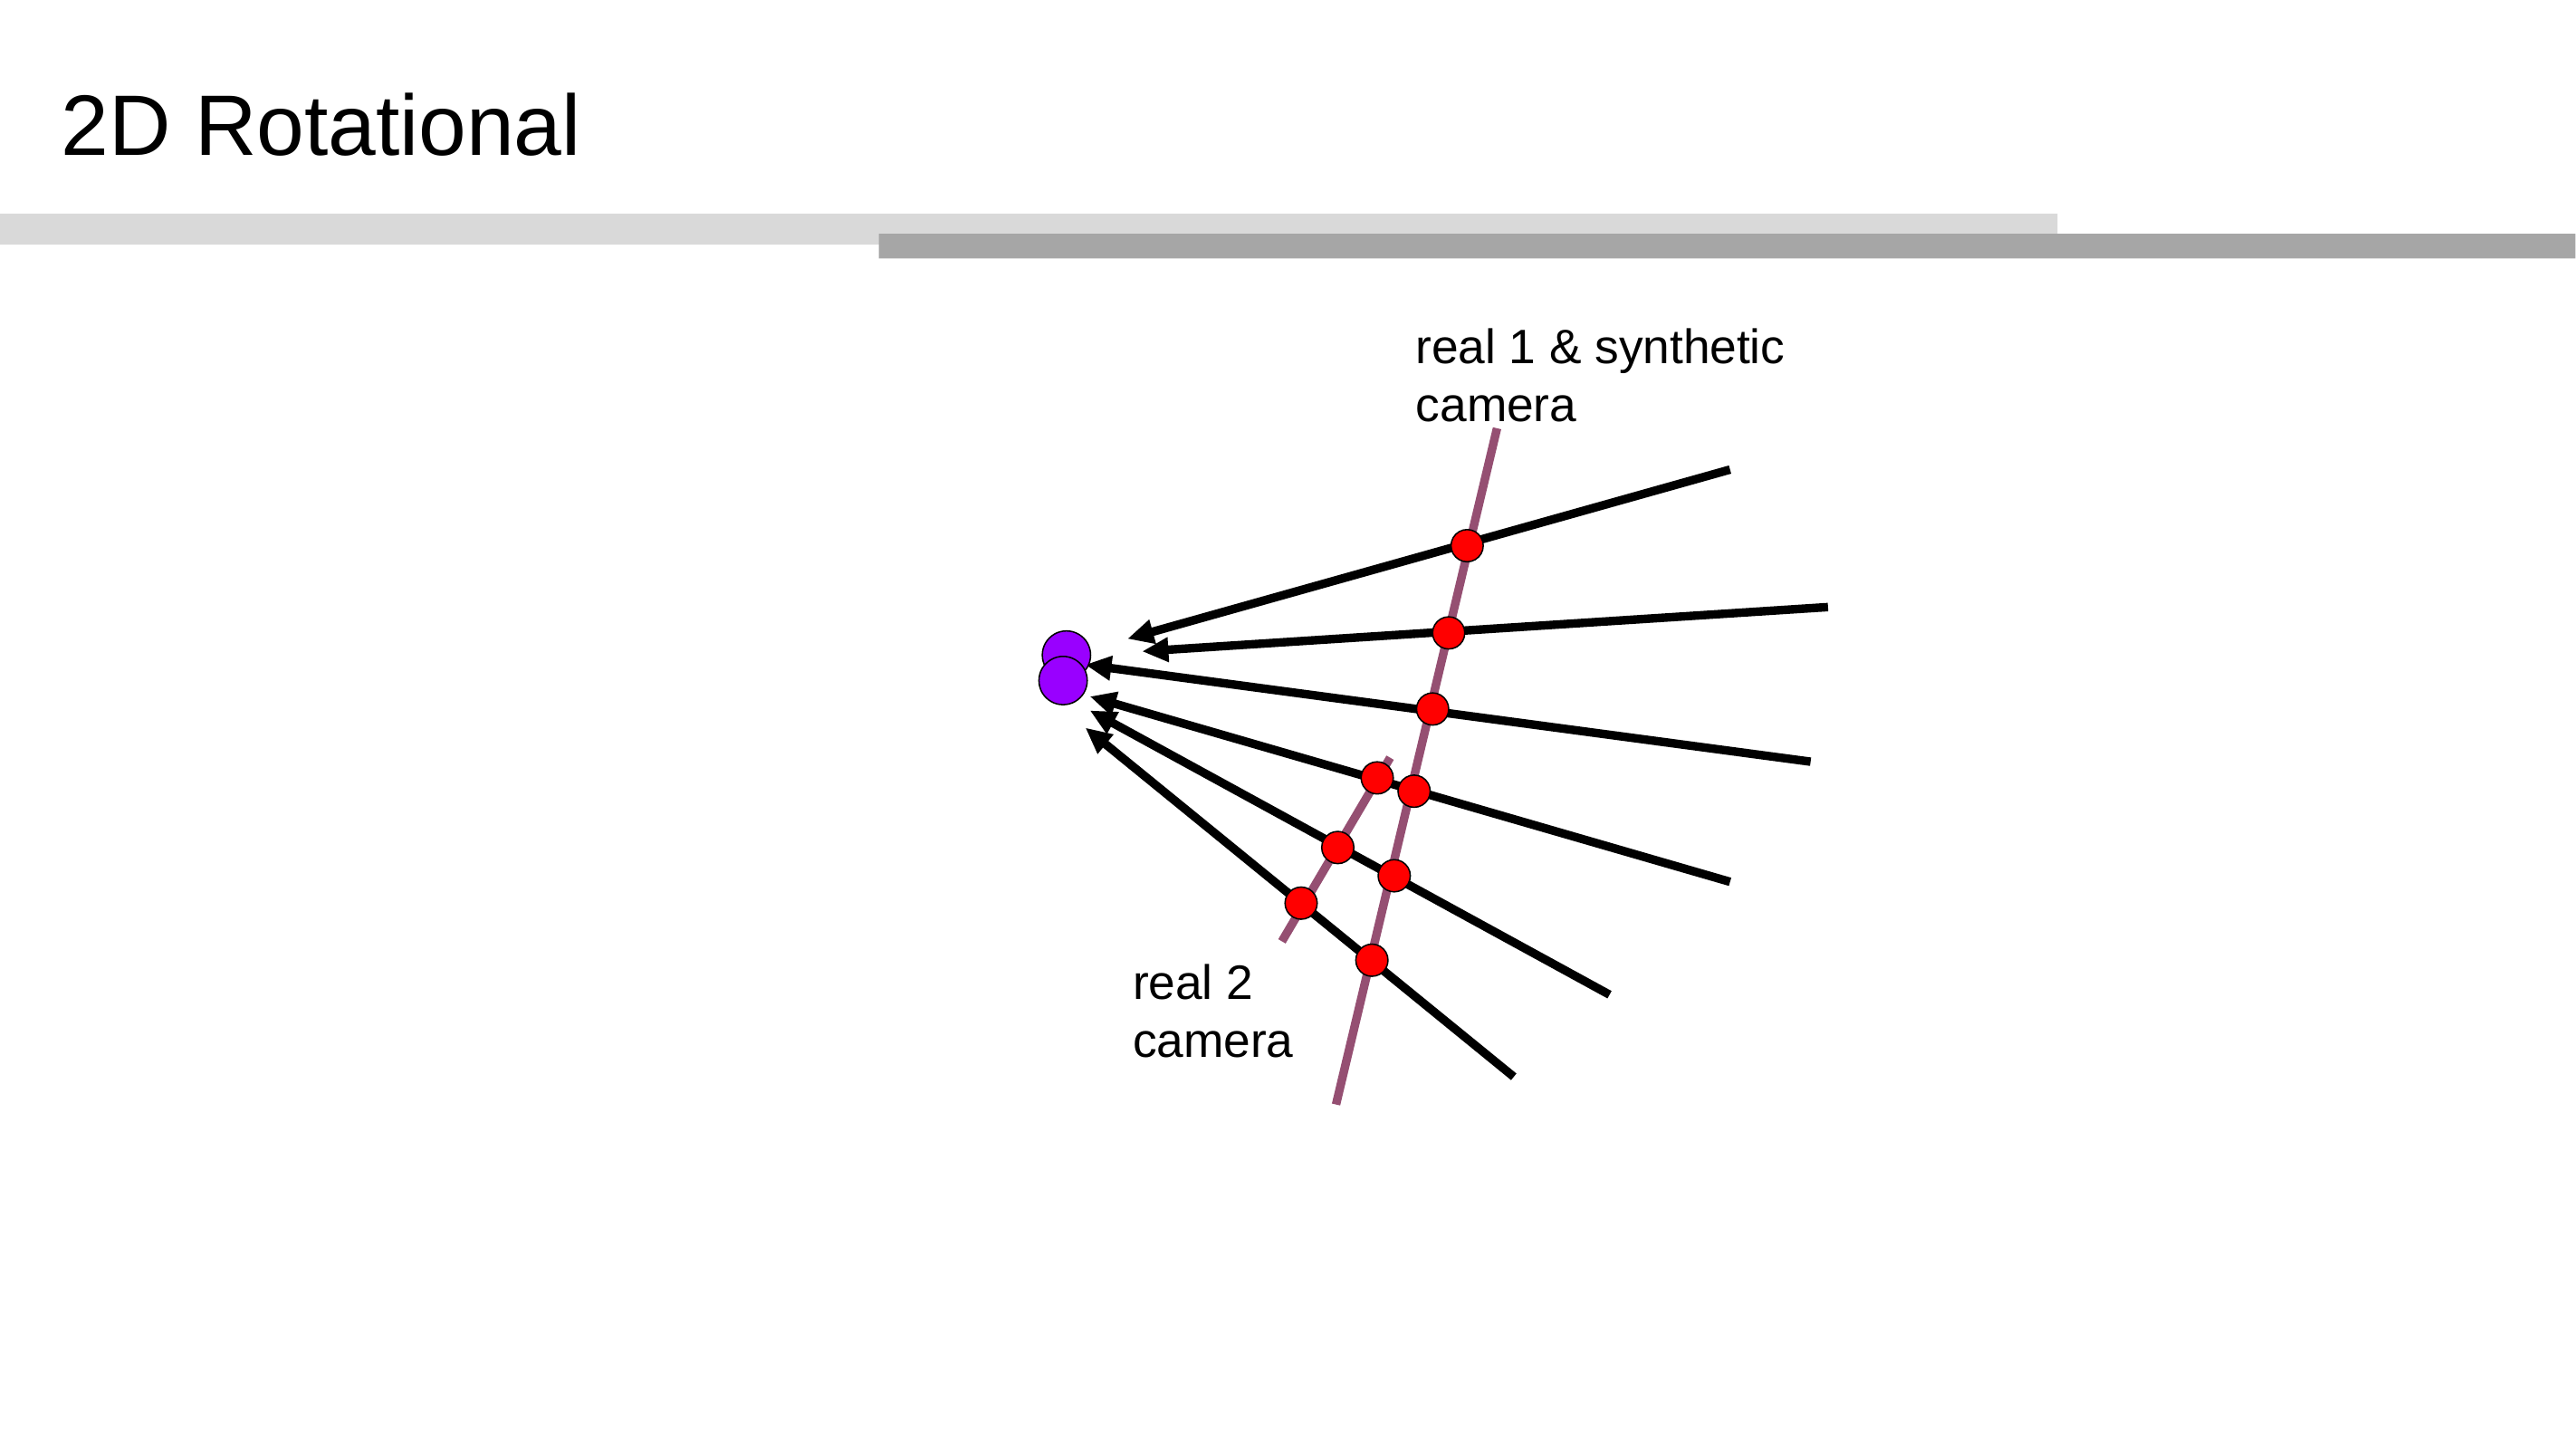

# 2D Rotational
real 1 & synthetic
camera

real 2
camera